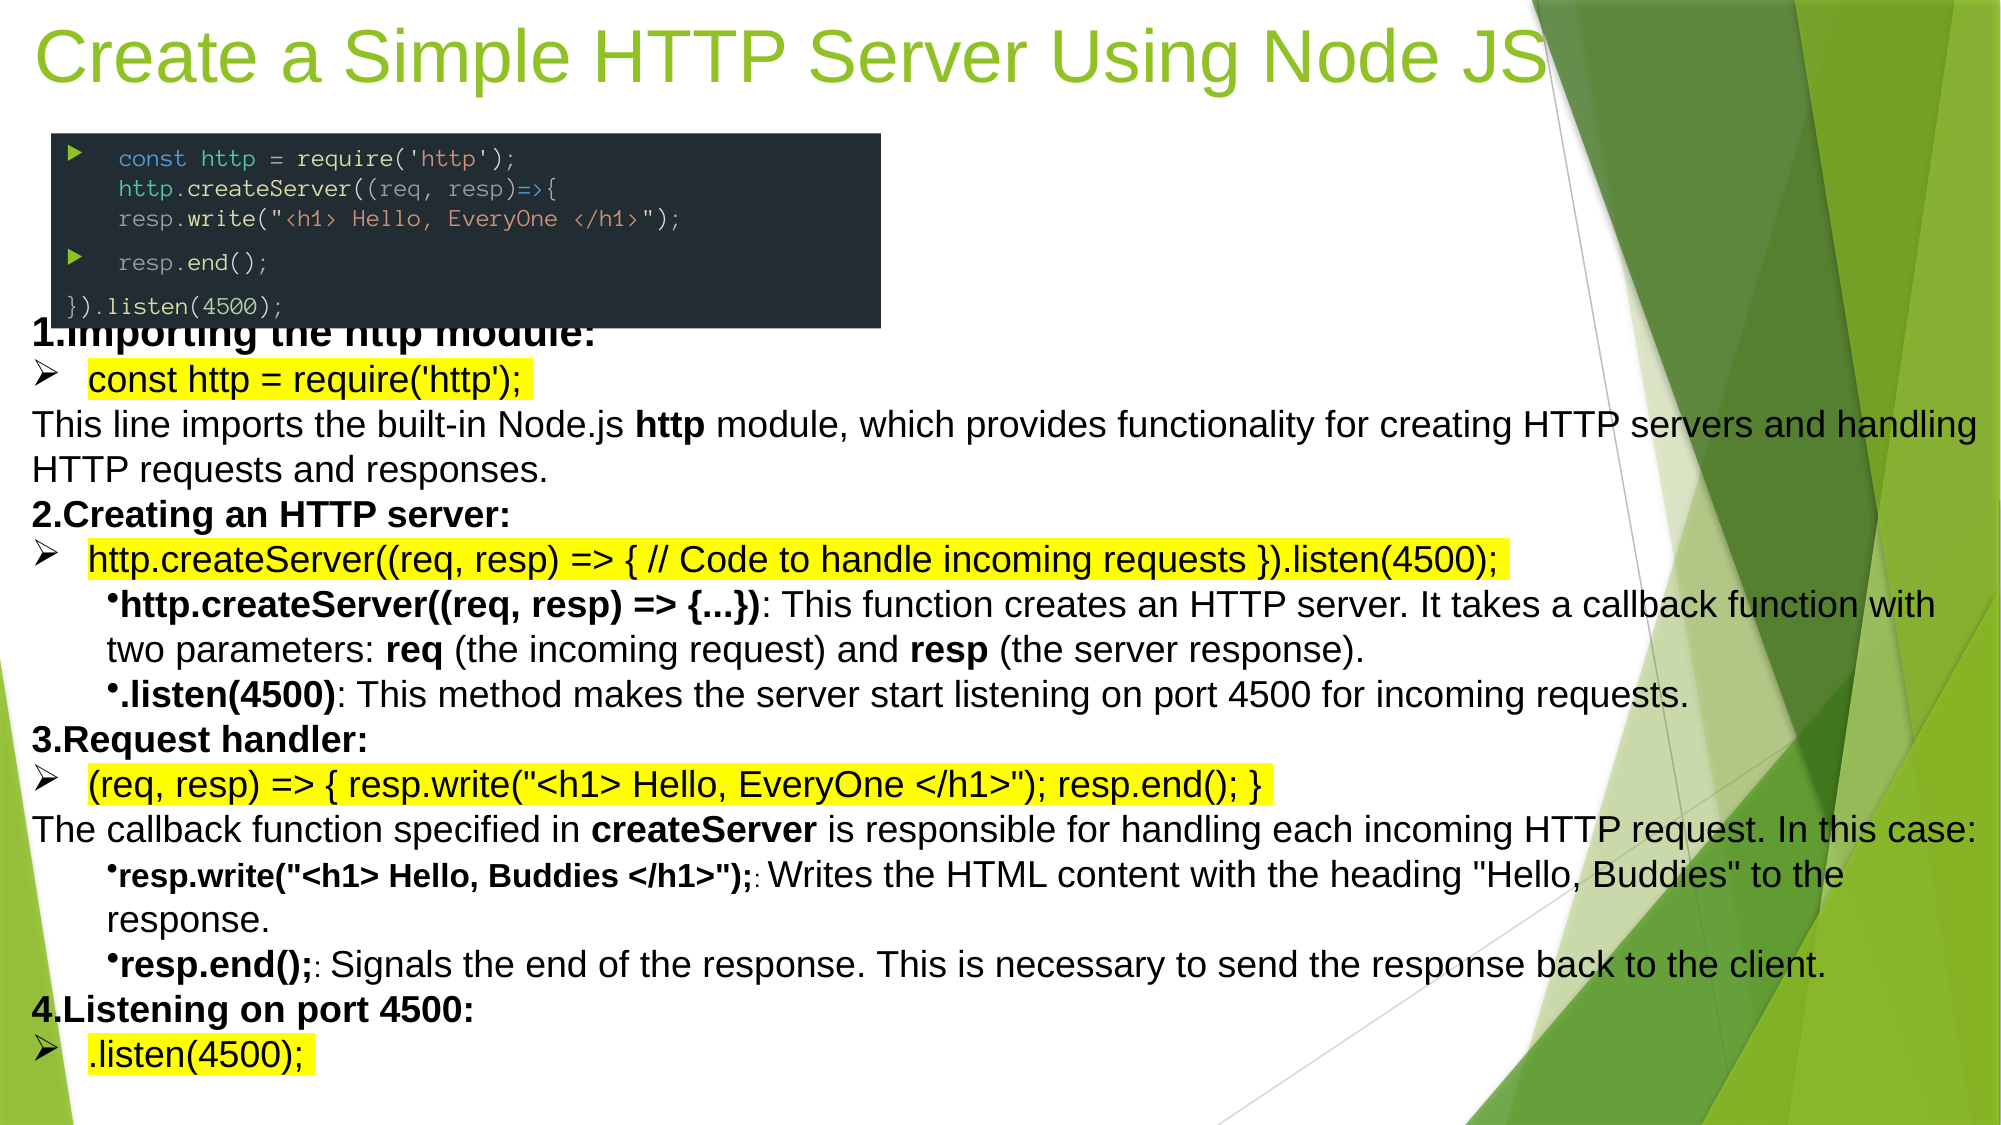

# Create a Simple HTTP Server Using Node JS
const http = require('http');
http.createServer((req, resp)=>{
resp.write("<h1> Hello, EveryOne </h1>");
resp.end();
}).listen(4500);

Importing the http module:
const http = require('http');
This line imports the built-in Node.js http module, which provides functionality for creating HTTP servers and handling HTTP requests and responses.
Creating an HTTP server:
http.createServer((req, resp) => { // Code to handle incoming requests }).listen(4500);
http.createServer((req, resp) => {...}): This function creates an HTTP server. It takes a callback function with two parameters: req (the incoming request) and resp (the server response).
.listen(4500): This method makes the server start listening on port 4500 for incoming requests.
Request handler:
(req, resp) => { resp.write("<h1> Hello, EveryOne </h1>"); resp.end(); }
The callback function specified in createServer is responsible for handling each incoming HTTP request. In this case:
resp.write("<h1> Hello, Buddies </h1>");: Writes the HTML content with the heading "Hello, Buddies" to the response.
resp.end();: Signals the end of the response. This is necessary to send the response back to the client.
Listening on port 4500:
.listen(4500);